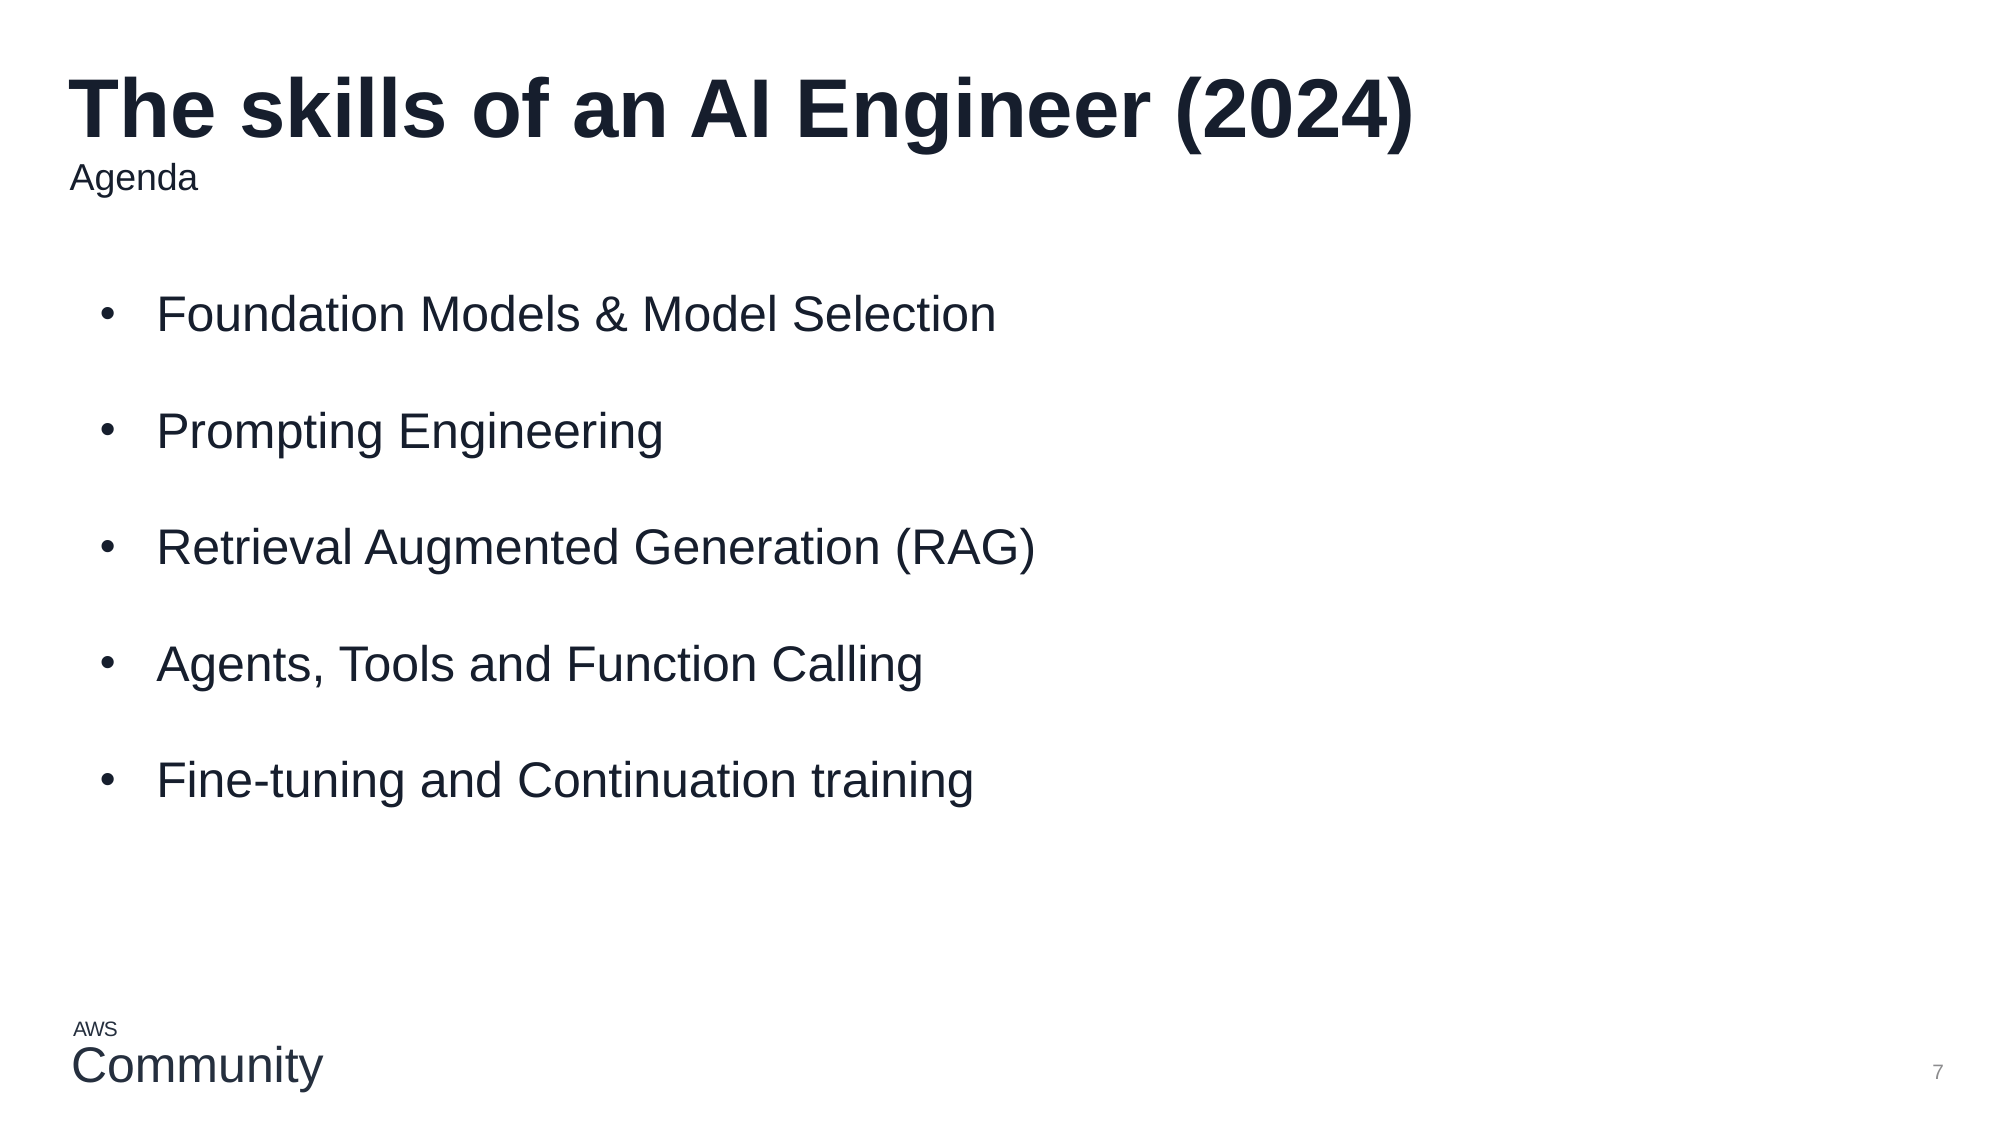

# The skills of an AI Engineer (2024)
Agenda
Foundation Models & Model Selection
Prompting Engineering
Retrieval Augmented Generation (RAG)
Agents, Tools and Function Calling
Fine-tuning and Continuation training
7